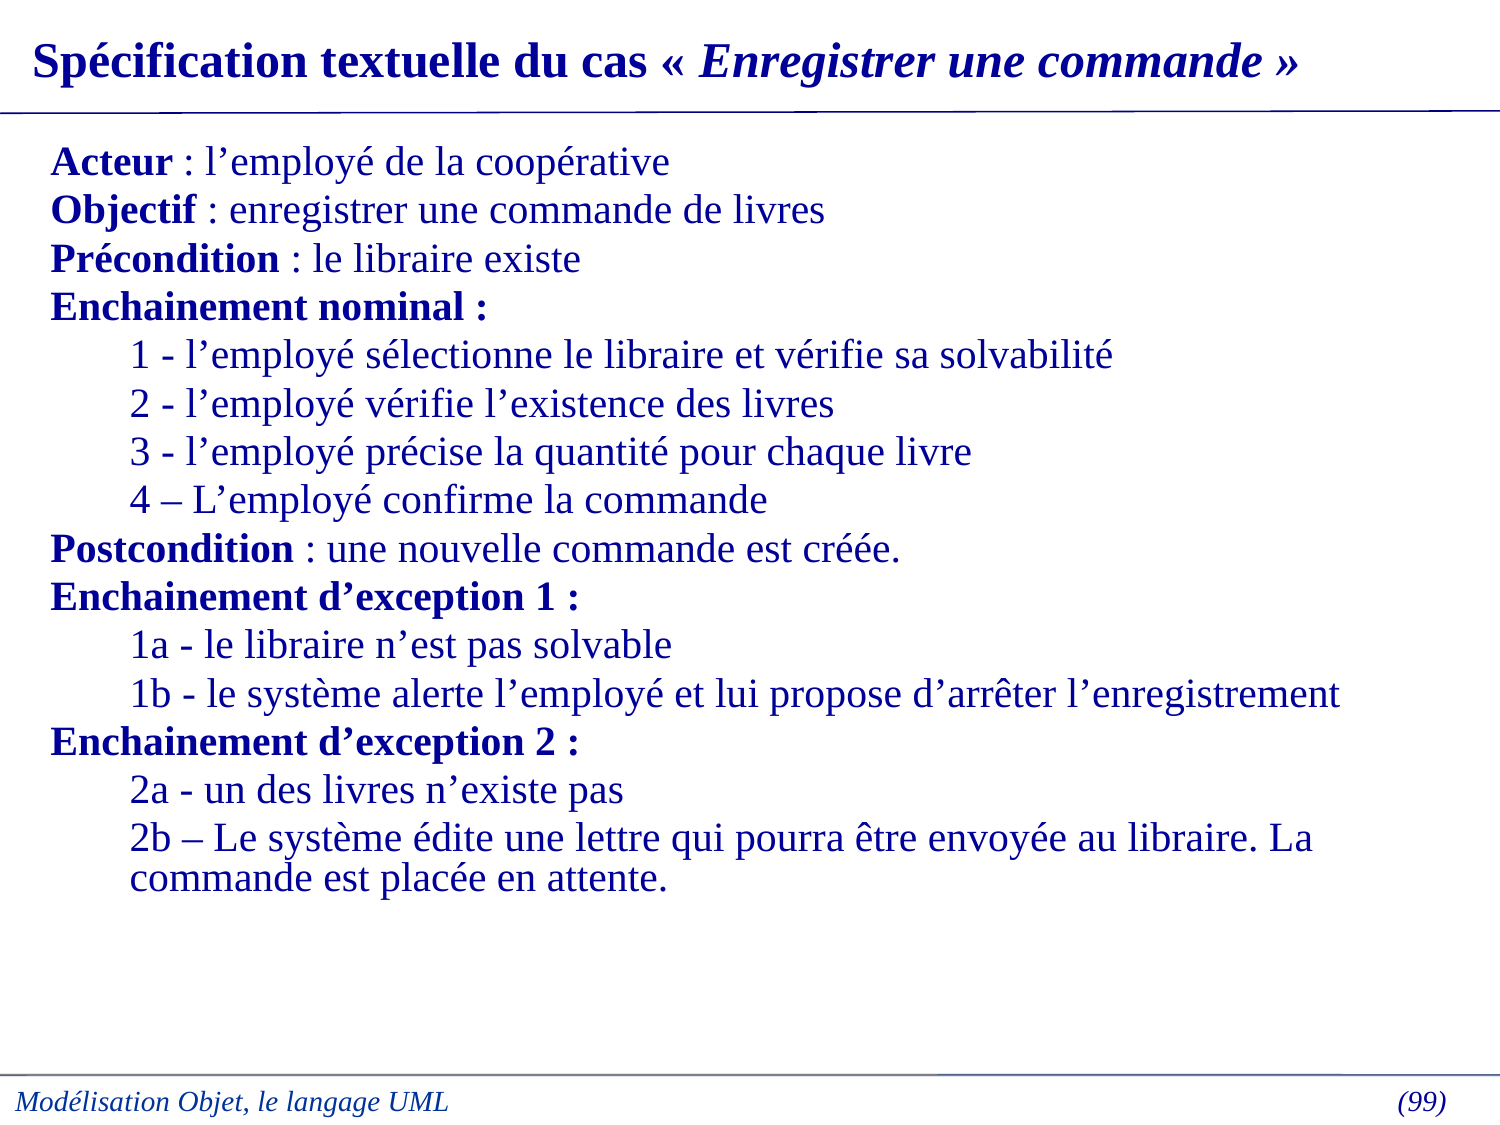

# Spécification textuelle du cas « Enregistrer une commande »
Acteur : l’employé de la coopérative
Objectif : enregistrer une commande de livres
Précondition : le libraire existe
Enchainement nominal :
	1 - l’employé sélectionne le libraire et vérifie sa solvabilité
	2 - l’employé vérifie l’existence des livres
	3 - l’employé précise la quantité pour chaque livre
	4 – L’employé confirme la commande
Postcondition : une nouvelle commande est créée.
Enchainement d’exception 1 :
	1a - le libraire n’est pas solvable
	1b - le système alerte l’employé et lui propose d’arrêter l’enregistrement
Enchainement d’exception 2 :
	2a - un des livres n’existe pas
	2b – Le système édite une lettre qui pourra être envoyée au libraire. La commande est placée en attente.

Modélisation Objet, le langage UML
 (99)